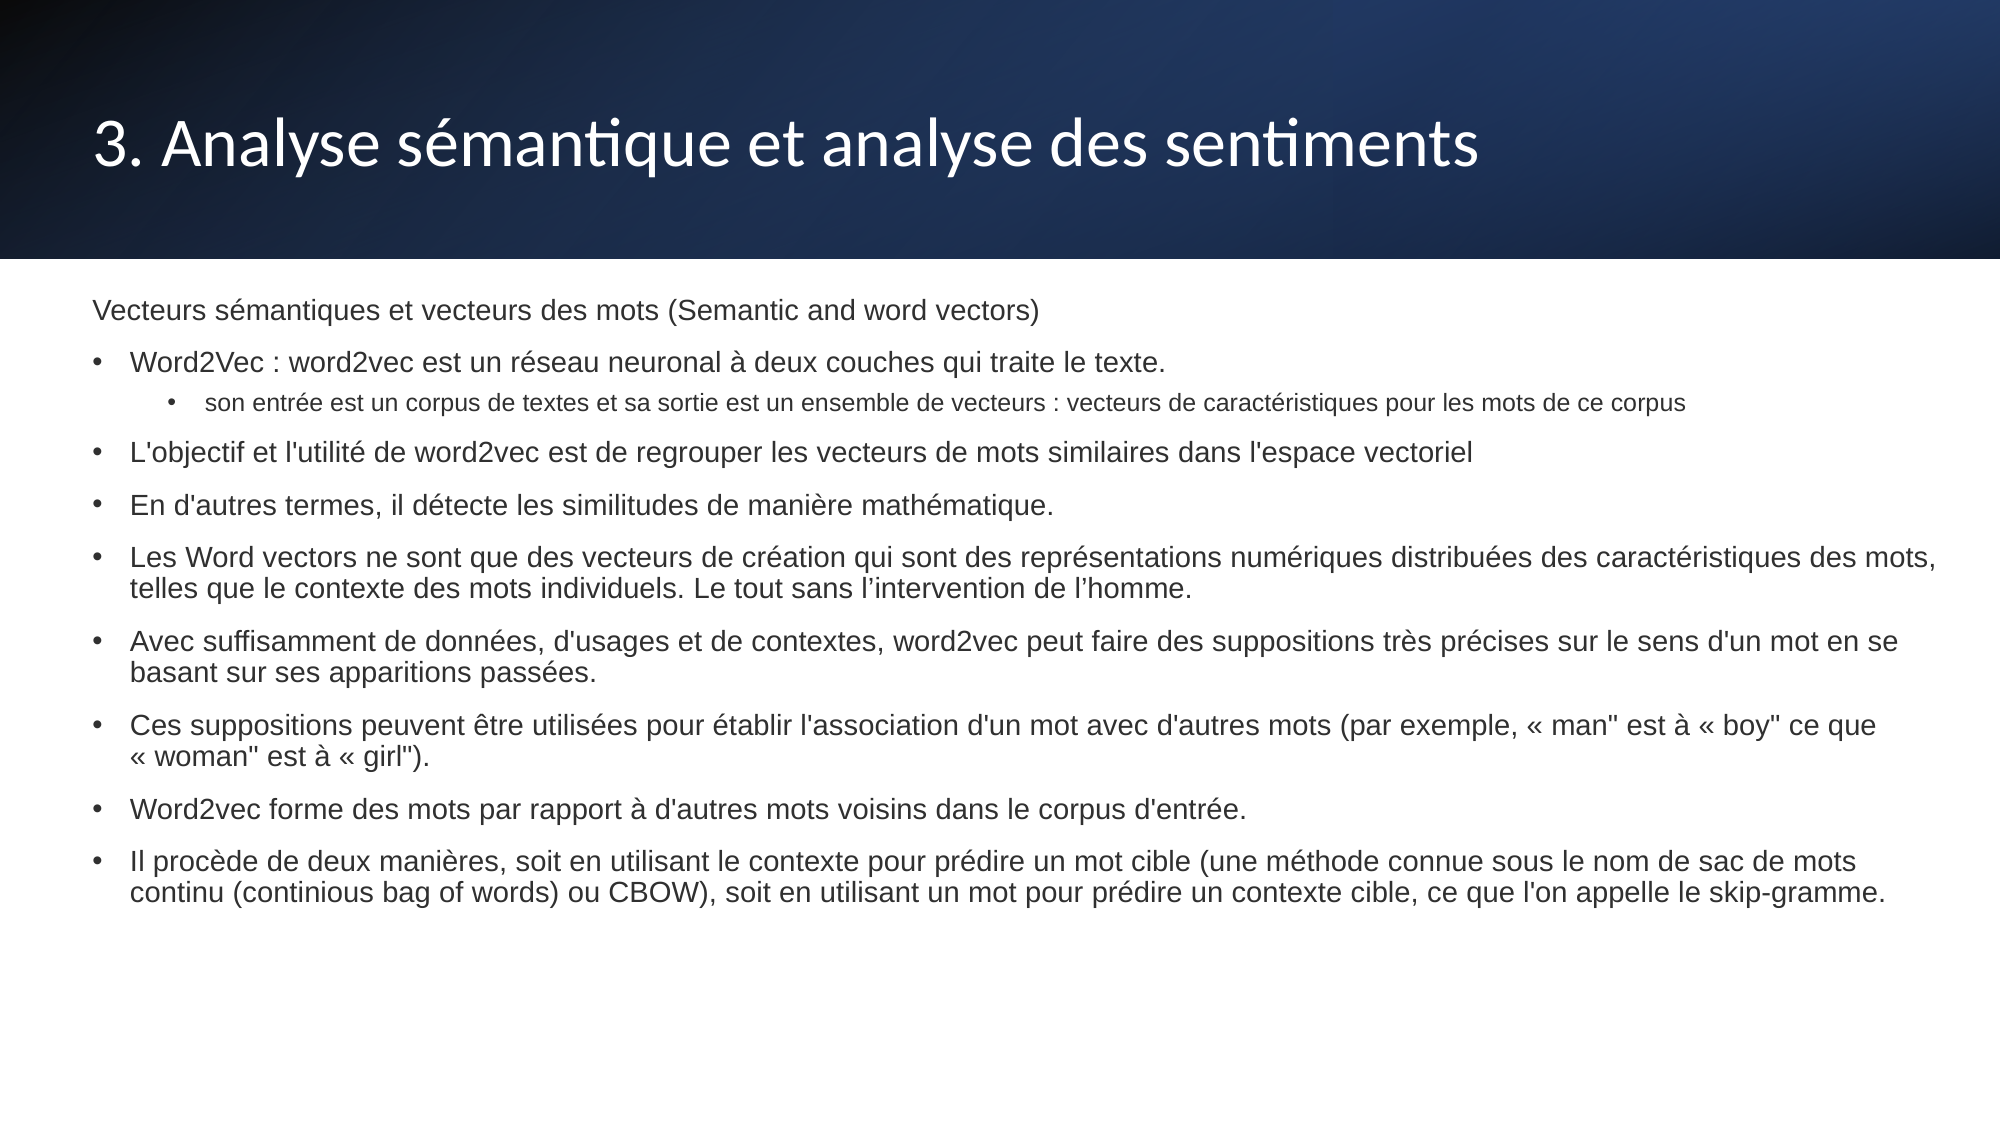

# 3. Analyse sémantique et analyse des sentiments
Vecteurs sémantiques et vecteurs des mots (Semantic and word vectors)
Word2Vec : word2vec est un réseau neuronal à deux couches qui traite le texte.
son entrée est un corpus de textes et sa sortie est un ensemble de vecteurs : vecteurs de caractéristiques pour les mots de ce corpus
L'objectif et l'utilité de word2vec est de regrouper les vecteurs de mots similaires dans l'espace vectoriel
En d'autres termes, il détecte les similitudes de manière mathématique.
Les Word vectors ne sont que des vecteurs de création qui sont des représentations numériques distribuées des caractéristiques des mots, telles que le contexte des mots individuels. Le tout sans l’intervention de l’homme.
Avec suffisamment de données, d'usages et de contextes, word2vec peut faire des suppositions très précises sur le sens d'un mot en se basant sur ses apparitions passées.
Ces suppositions peuvent être utilisées pour établir l'association d'un mot avec d'autres mots (par exemple, « man" est à « boy" ce que « woman" est à « girl").
Word2vec forme des mots par rapport à d'autres mots voisins dans le corpus d'entrée.
Il procède de deux manières, soit en utilisant le contexte pour prédire un mot cible (une méthode connue sous le nom de sac de mots continu (continious bag of words) ou CBOW), soit en utilisant un mot pour prédire un contexte cible, ce que l'on appelle le skip-gramme.